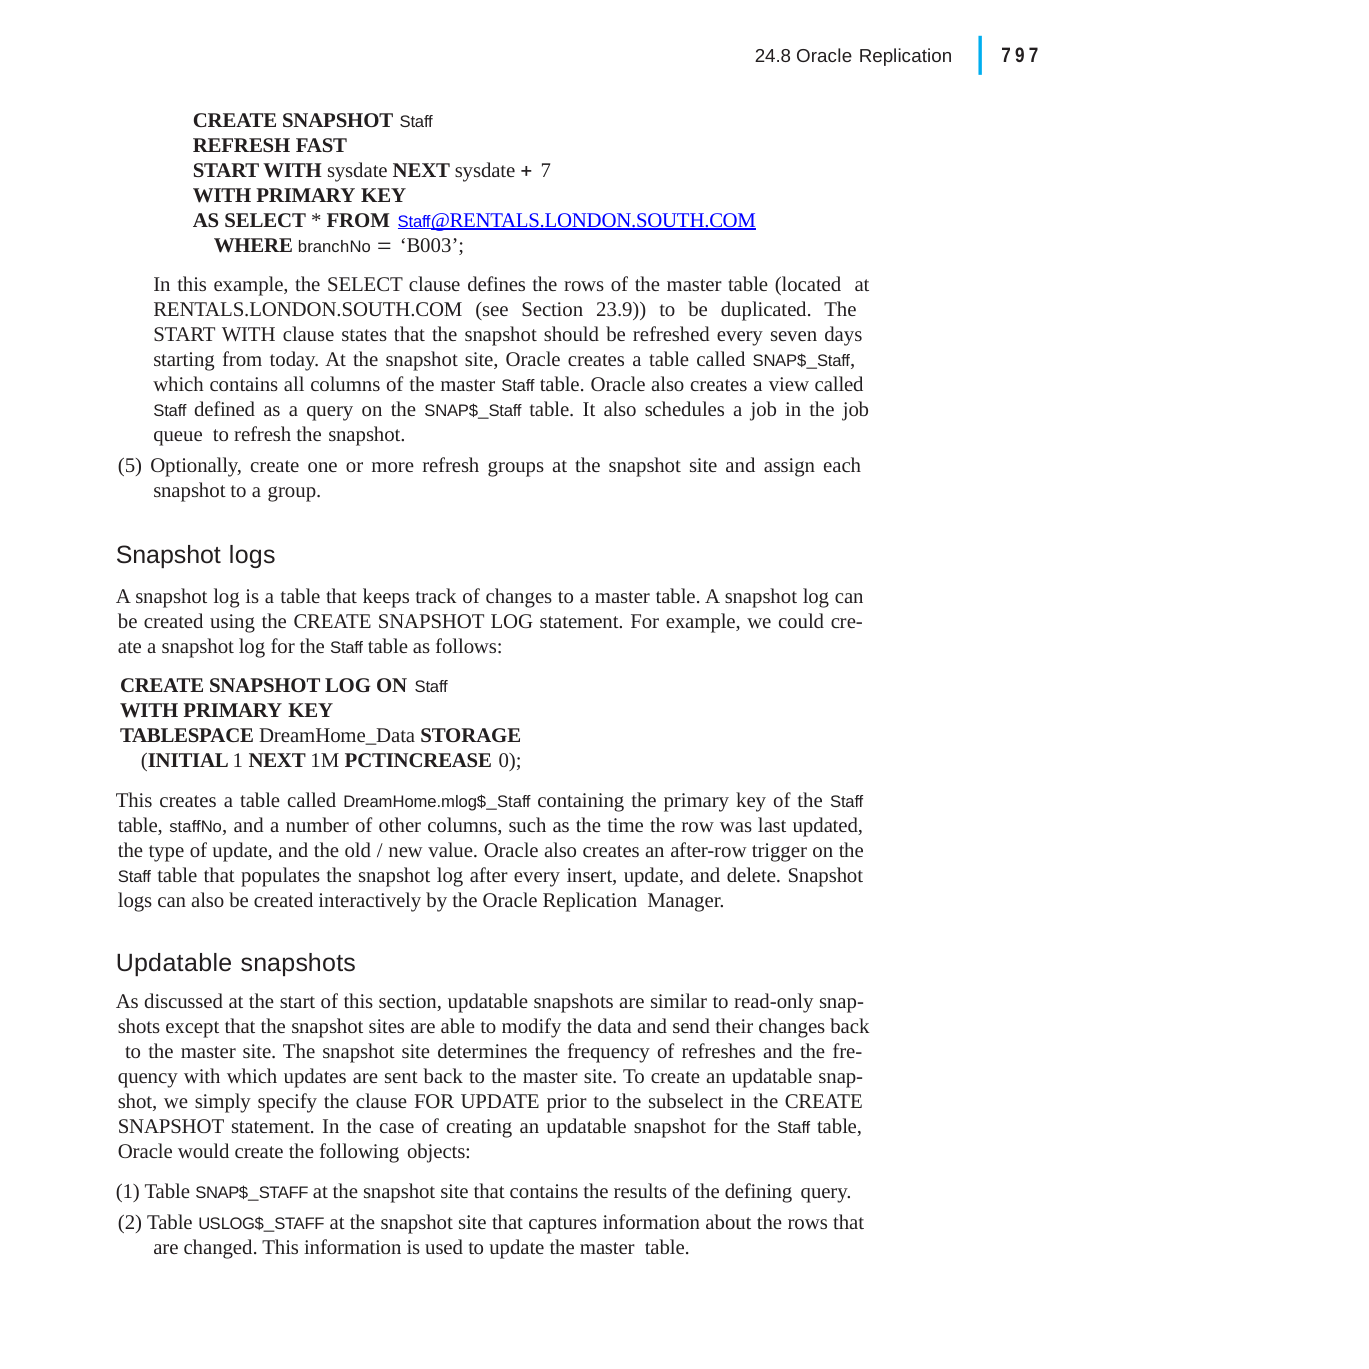

|
797
24.8 Oracle Replication
CREATE SNAPSHOT Staff
REFRESH FAST
START WITH sysdate NEXT sysdate + 7
WITH PRIMARY KEY
AS SELECT * FROM Staff@RENTALS.LONDON.SOUTH.COM
WHERE branchNo = ‘B003’;
In this example, the SELECT clause defines the rows of the master table (located  at RENTALS.LONDON.SOUTH.COM (see Section 23.9)) to be duplicated. The  START WITH clause states that the snapshot should be refreshed every seven days  starting from today. At the snapshot site, Oracle creates a table called SNAP$_Staff,   which contains all columns of the master Staff table. Oracle also creates a view called  Staff defined as a query on the SNAP$_Staff table. It also schedules a job in the job queue  to refresh the snapshot.
(5) Optionally, create one or more refresh groups at the snapshot site and assign each  snapshot to a group.

Snapshot logs
A snapshot log is a table that keeps track of changes to a master table. A snapshot log can  be created using the CREATE SNAPSHOT LOG statement. For example, we could cre-  ate a snapshot log for the Staff table as follows:
CREATE SNAPSHOT LOG ON Staff
WITH PRIMARY KEY
TABLESPACE DreamHome_Data STORAGE
(INITIAL 1 NEXT 1M PCTINCREASE 0);
This creates a table called DreamHome.mlog$_Staff containing the primary key of the Staff  table, staffNo, and a number of other columns, such as the time the row was last updated,  the type of update, and the old / new value. Oracle also creates an after-row trigger on the  Staff table that populates the snapshot log after every insert, update, and delete. Snapshot  logs can also be created interactively by the Oracle Replication Manager.

Updatable snapshots
As discussed at the start of this section, updatable snapshots are similar to read-only snap-  shots except that the snapshot sites are able to modify the data and send their changes back  to the master site. The snapshot site determines the frequency of refreshes and the fre-  quency with which updates are sent back to the master site. To create an updatable snap-  shot, we simply specify the clause FOR UPDATE prior to the subselect in the CREATE  SNAPSHOT statement. In the case of creating an updatable snapshot for the Staff table,  Oracle would create the following objects:
(1) Table SNAP$_STAFF at the snapshot site that contains the results of the defining query.
(2) Table USLOG$_STAFF at the snapshot site that captures information about the rows that  are changed. This information is used to update the master table.